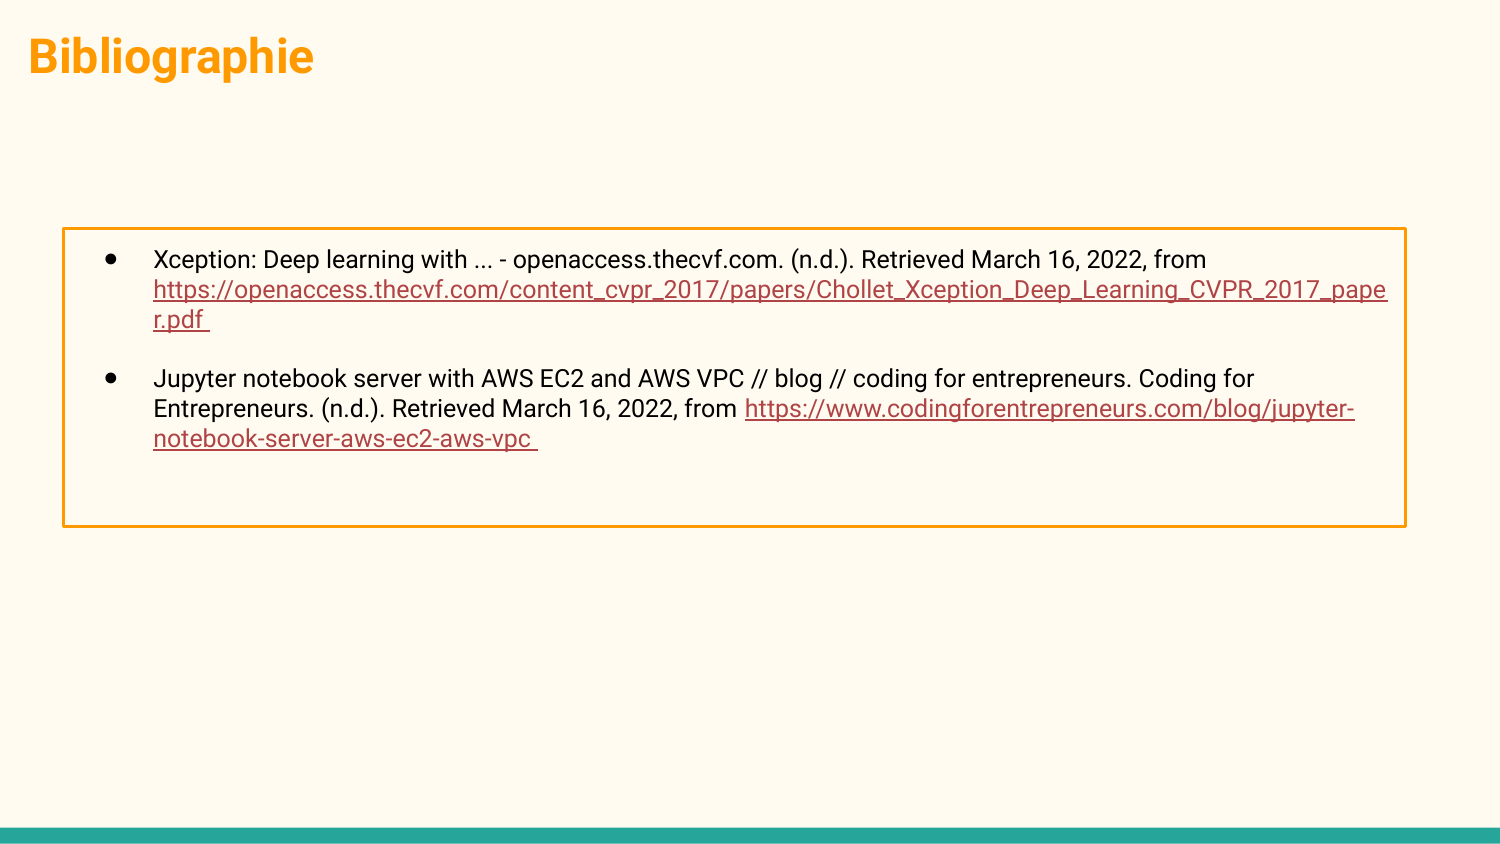

Bibliographie
Xception: Deep learning with ... - openaccess.thecvf.com. (n.d.). Retrieved March 16, 2022, from https://openaccess.thecvf.com/content_cvpr_2017/papers/Chollet_Xception_Deep_Learning_CVPR_2017_paper.pdf
Jupyter notebook server with AWS EC2 and AWS VPC // blog // coding for entrepreneurs. Coding for Entrepreneurs. (n.d.). Retrieved March 16, 2022, from https://www.codingforentrepreneurs.com/blog/jupyter-notebook-server-aws-ec2-aws-vpc